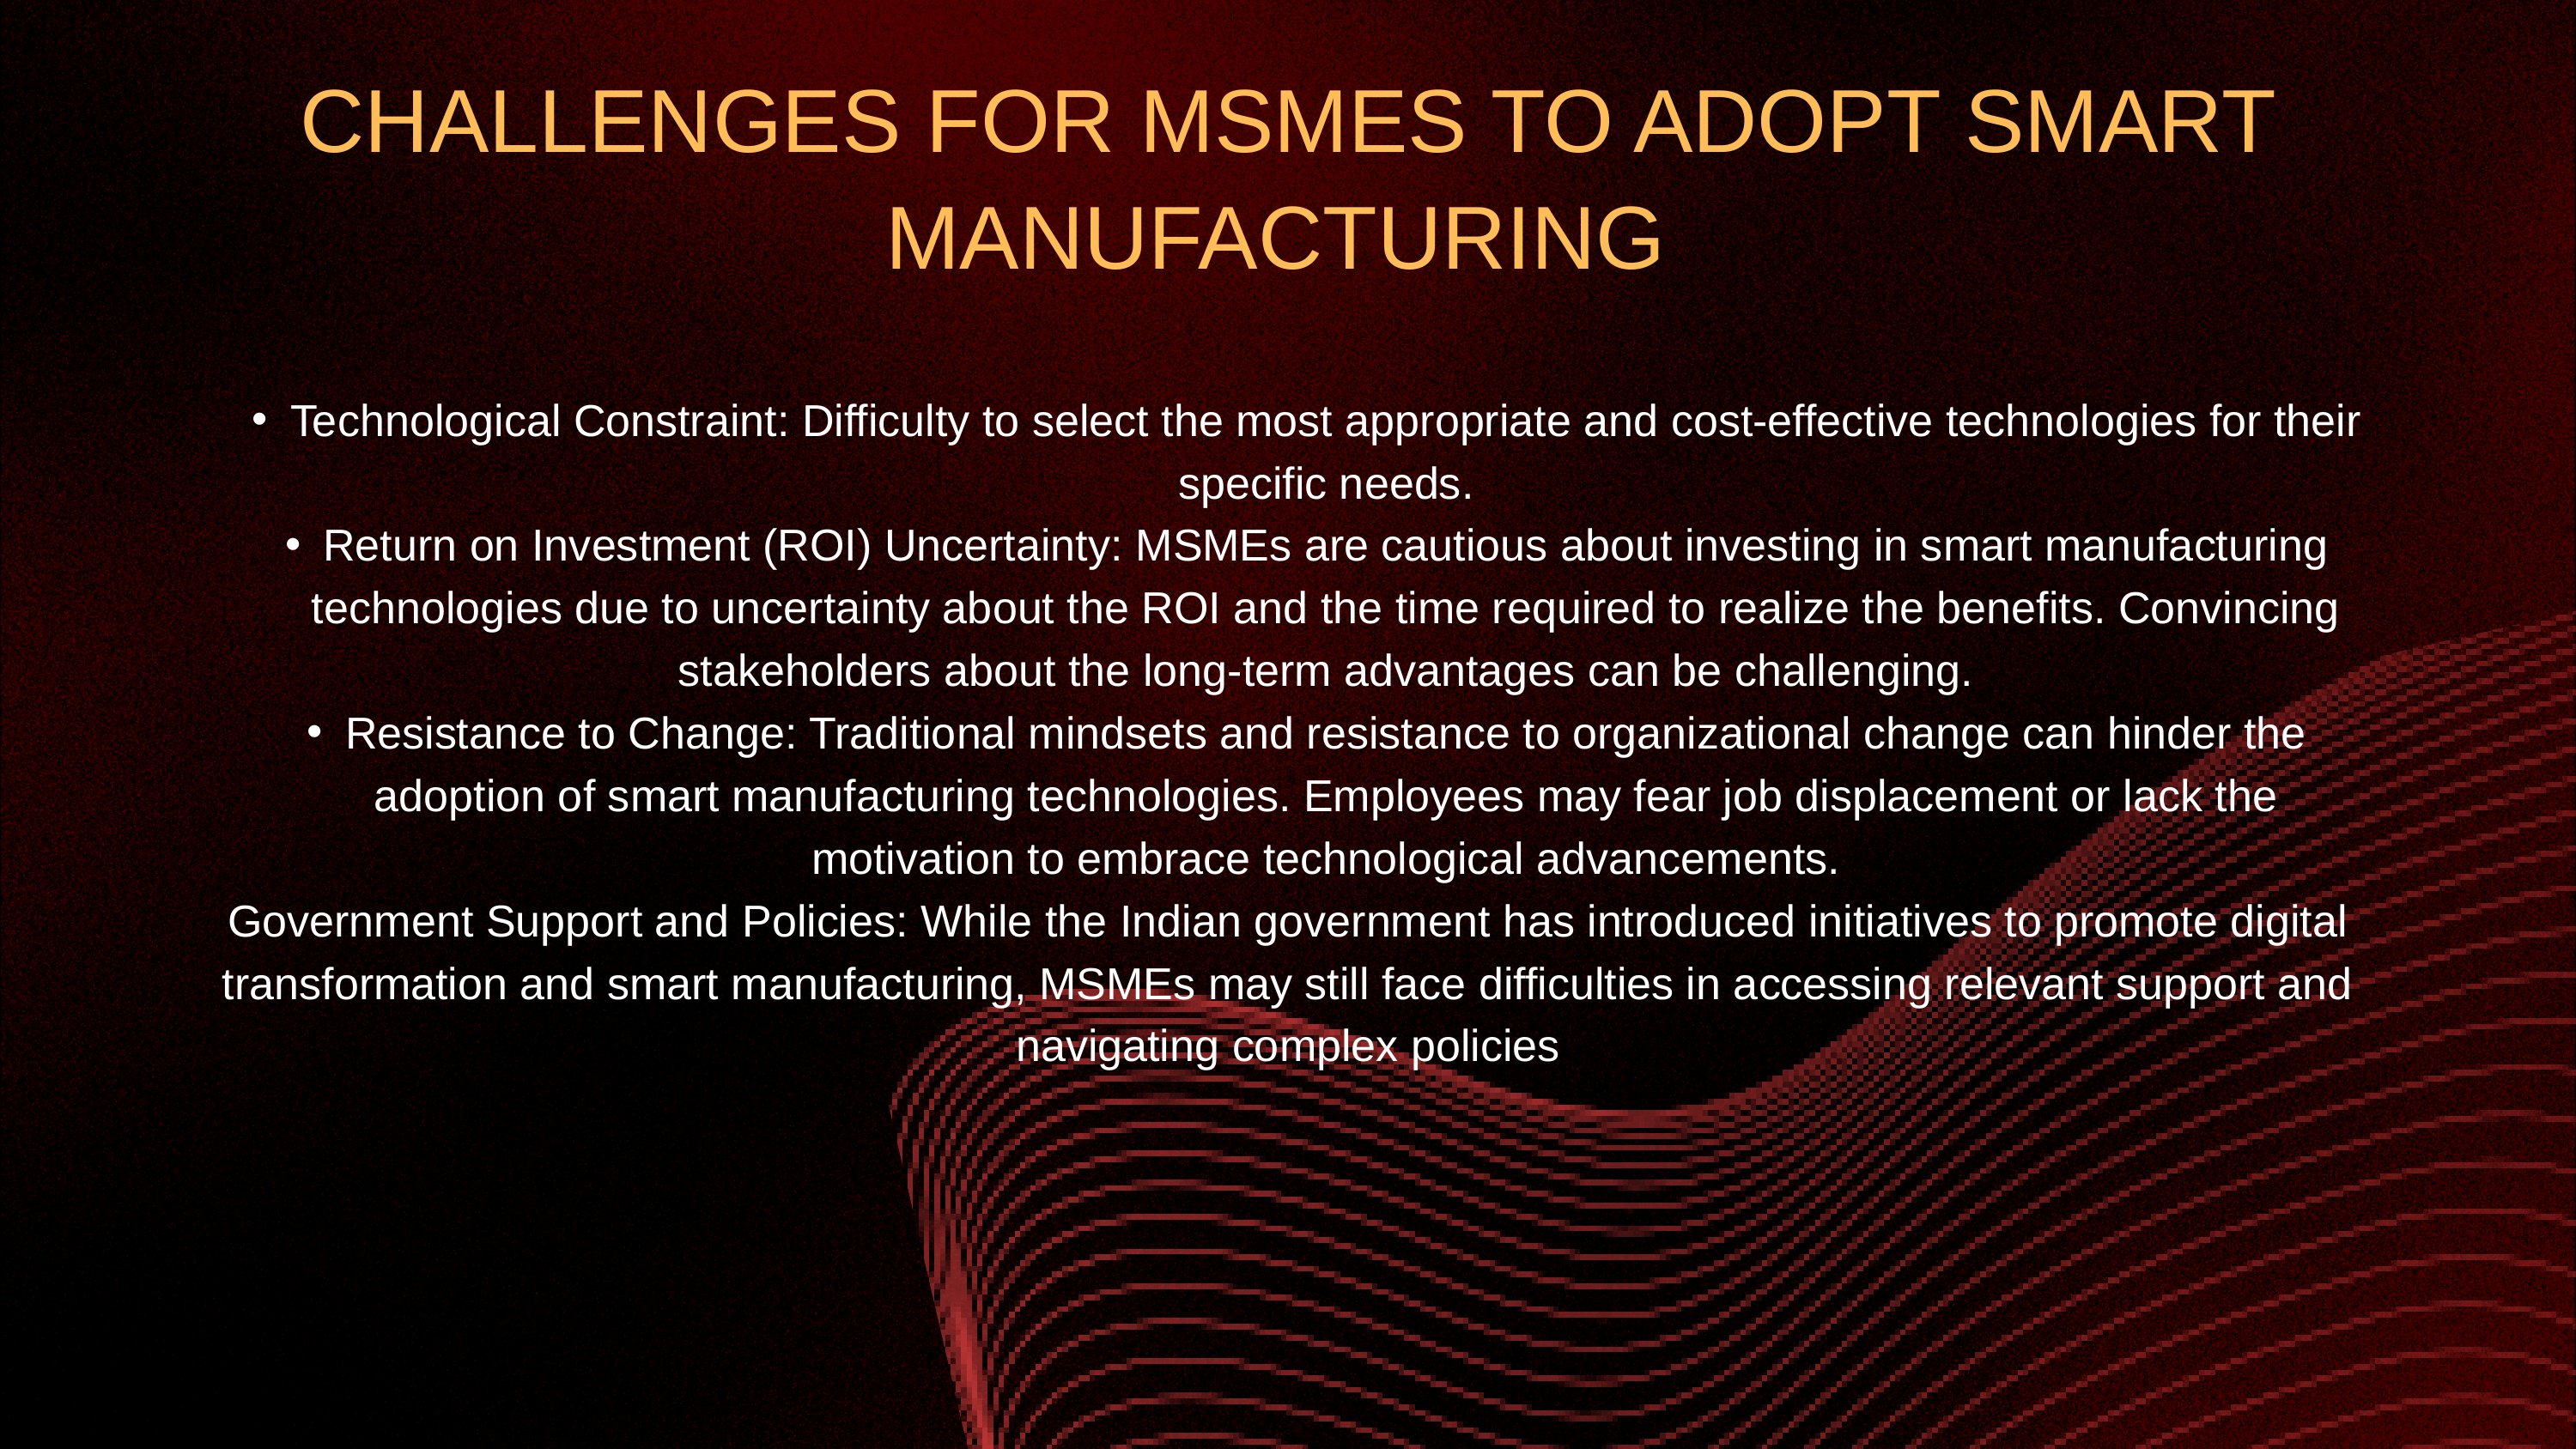

CHALLENGES FOR MSMES TO ADOPT SMART MANUFACTURING
Technological Constraint: Difficulty to select the most appropriate and cost-effective technologies for their specific needs.
Return on Investment (ROI) Uncertainty: MSMEs are cautious about investing in smart manufacturing technologies due to uncertainty about the ROI and the time required to realize the benefits. Convincing stakeholders about the long-term advantages can be challenging.
Resistance to Change: Traditional mindsets and resistance to organizational change can hinder the adoption of smart manufacturing technologies. Employees may fear job displacement or lack the motivation to embrace technological advancements.
Government Support and Policies: While the Indian government has introduced initiatives to promote digital transformation and smart manufacturing, MSMEs may still face difficulties in accessing relevant support and navigating complex policies